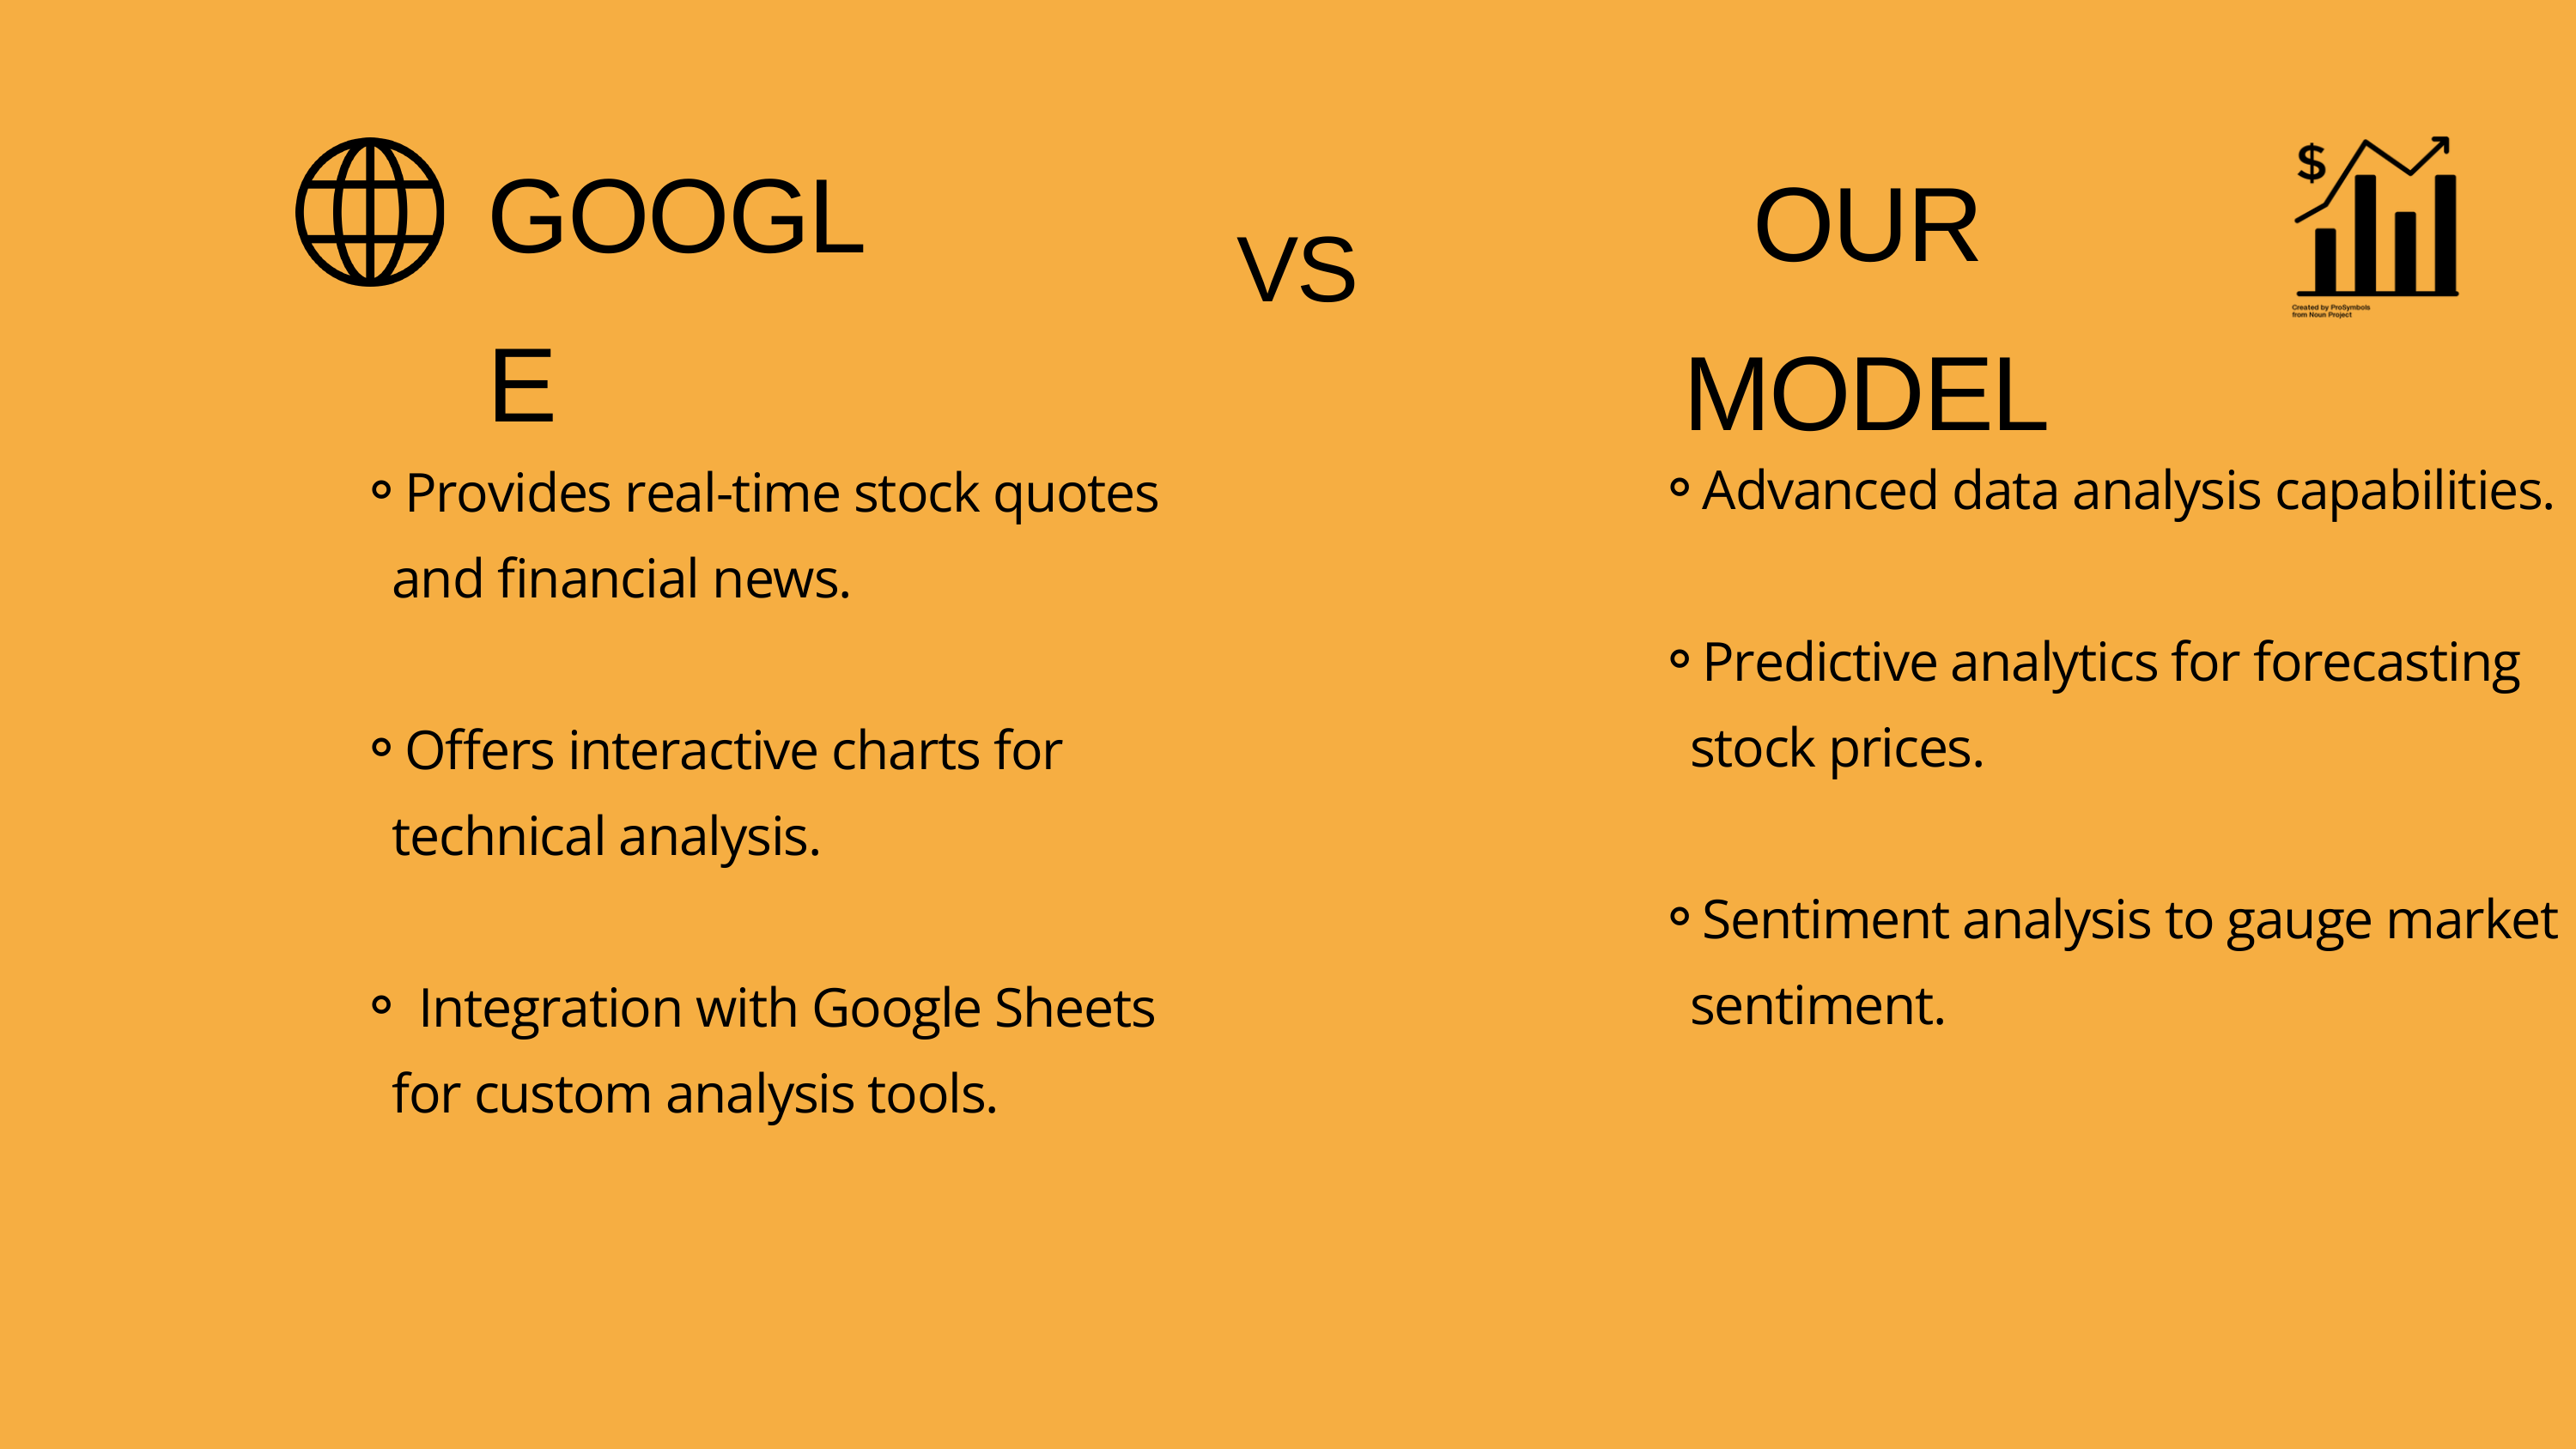

GOOGLE
OUR MODEL

VS
Advanced data analysis capabilities.

Predictive analytics for forecasting stock prices.

Sentiment analysis to gauge market sentiment.
Provides real-time stock quotes and financial news.

Offers interactive charts for technical analysis.

 Integration with Google Sheets for custom analysis tools.